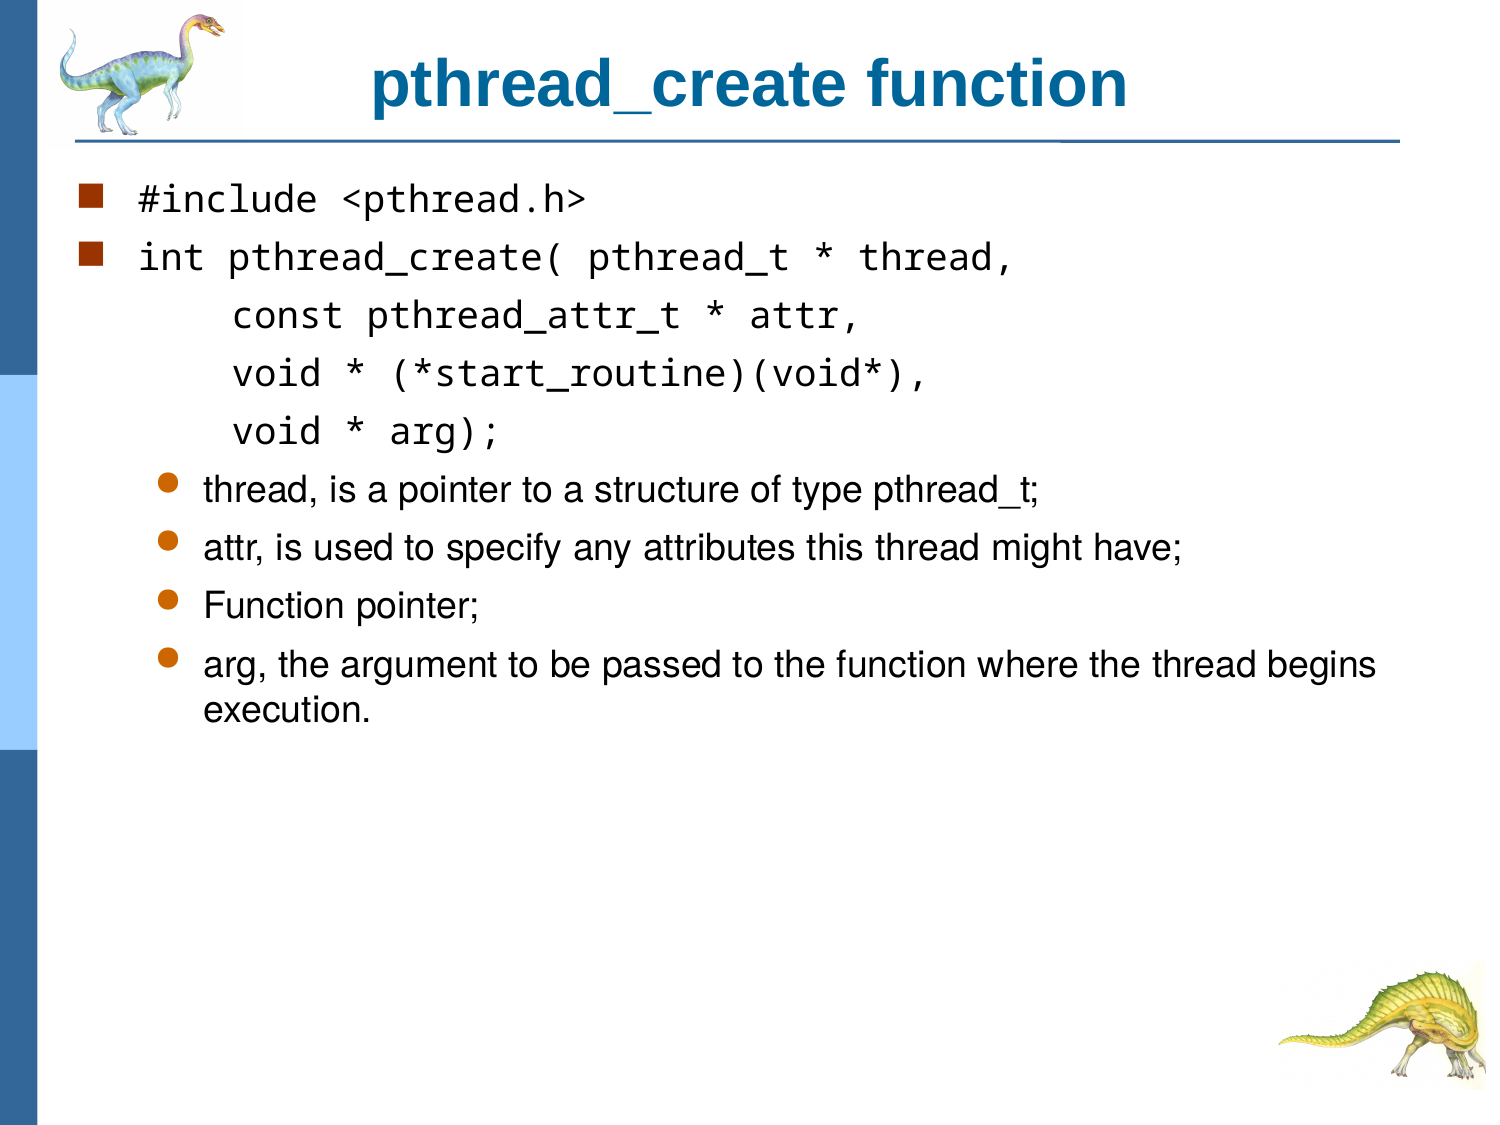

# pthread_create function
#include <pthread.h>
int pthread_create( pthread_t * thread,
	const pthread_attr_t * attr,
	void * (*start_routine)(void*),
	void * arg);
thread, is a pointer to a structure of type pthread_t;
attr, is used to specify any attributes this thread might have;
Function pointer;
arg, the argument to be passed to the function where the thread begins execution.